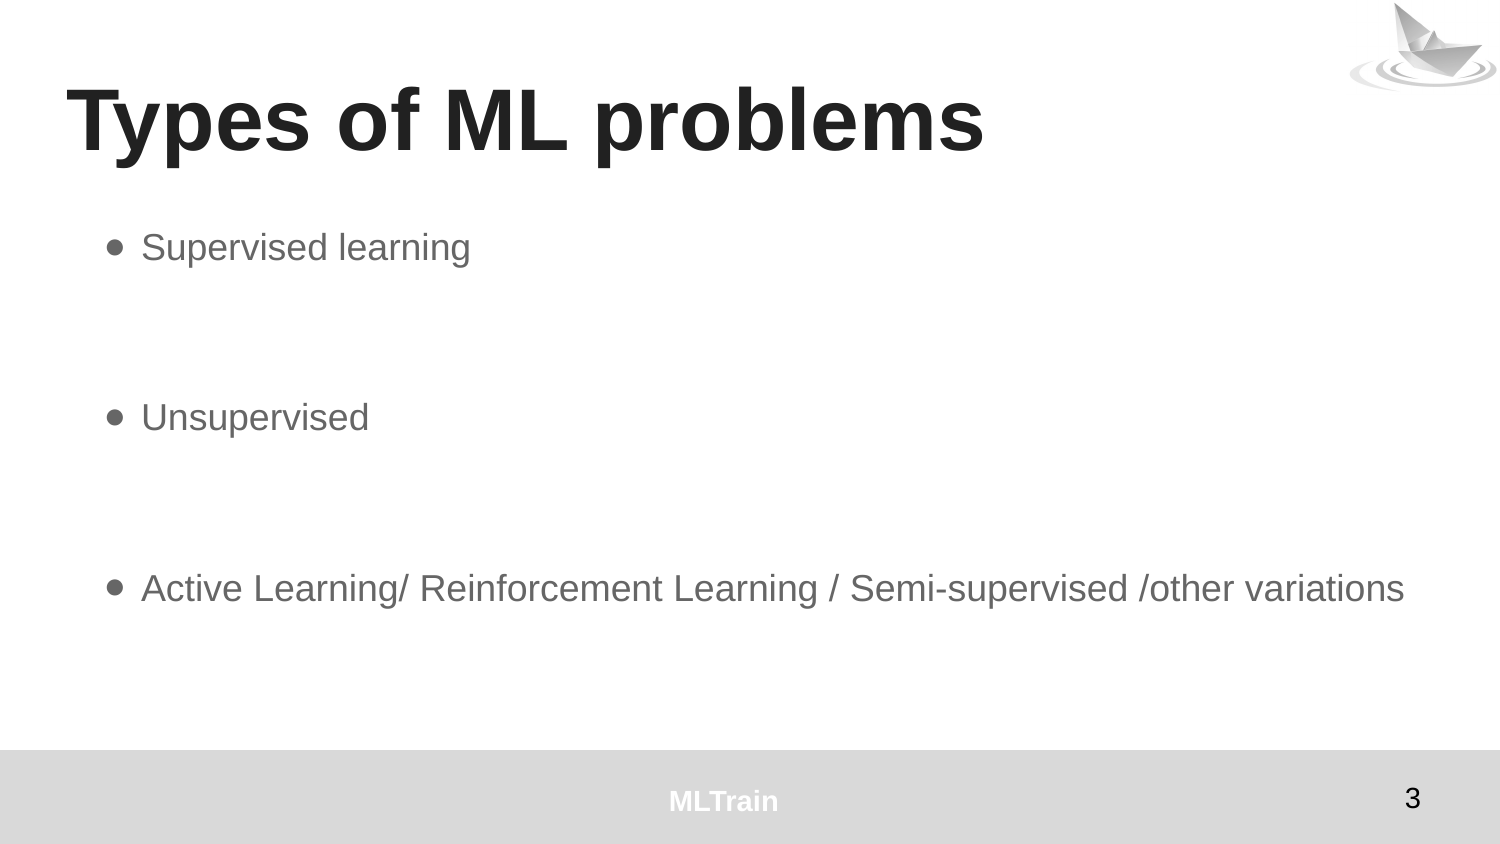

# Types of ML problems
Supervised learning

Unsupervised

Active Learning/ Reinforcement Learning / Semi-supervised /other variations
3